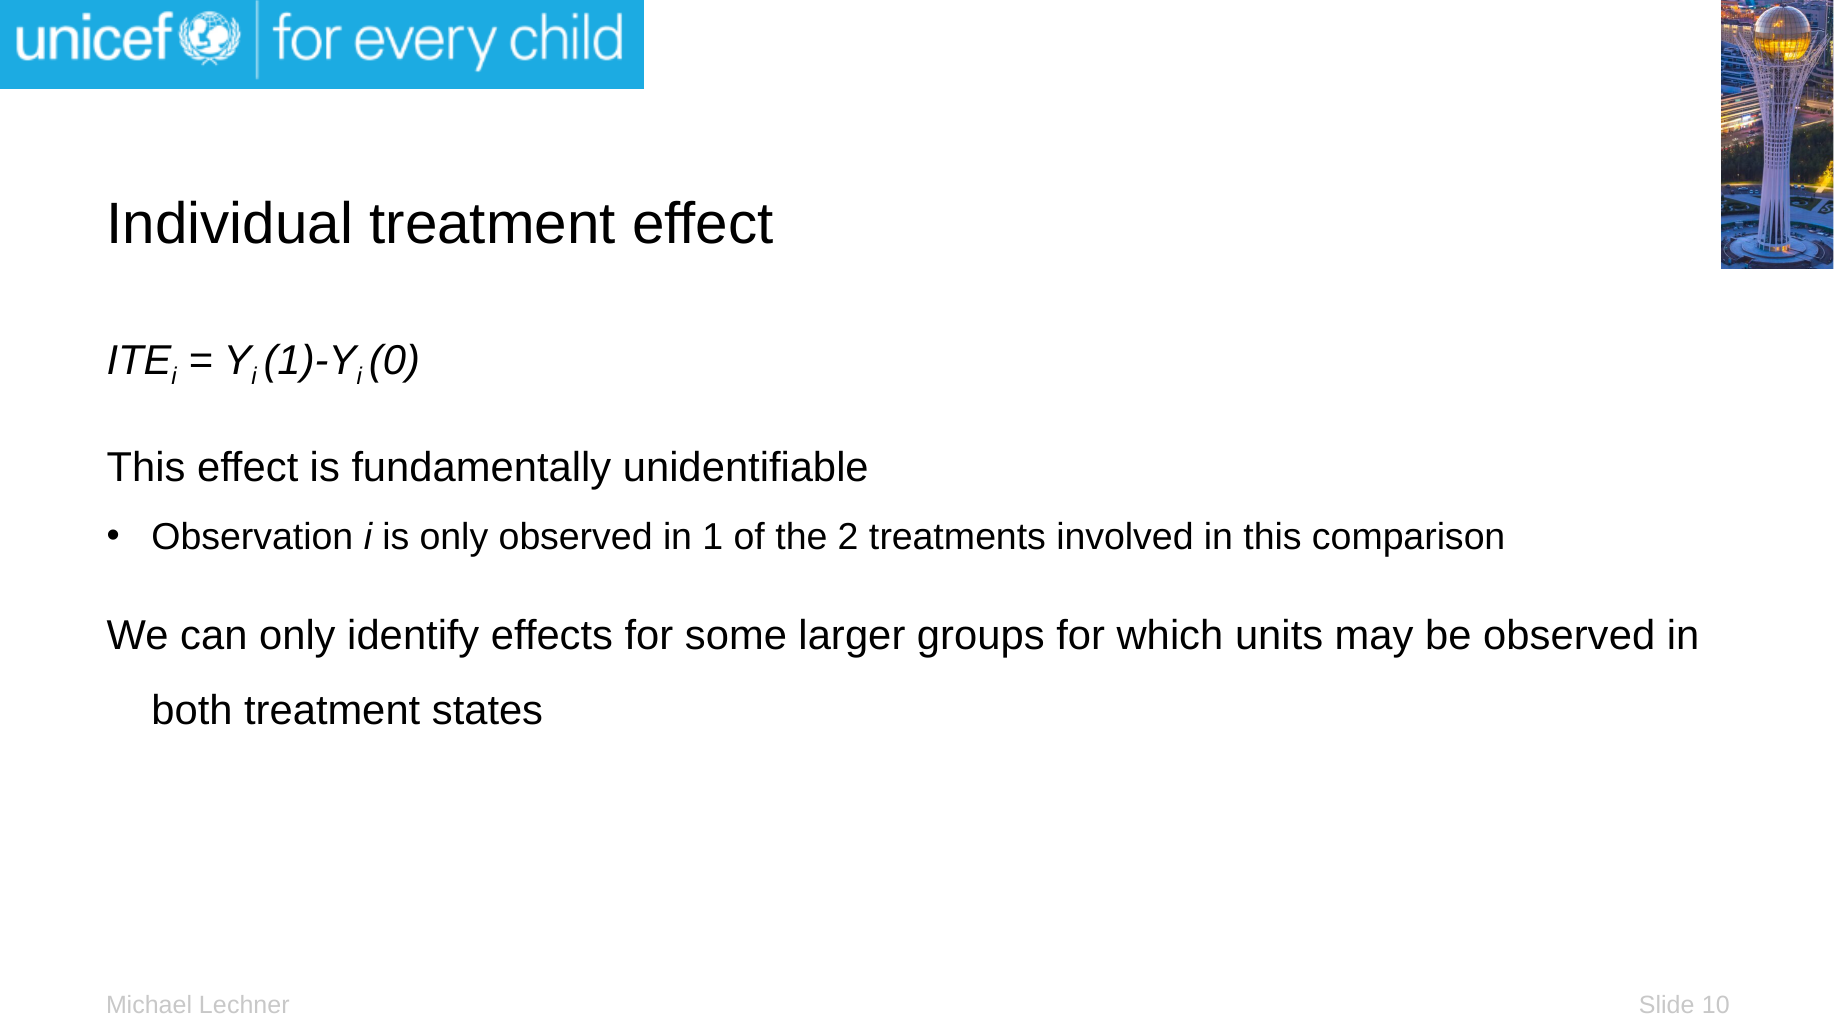

# Individual treatment effect
ITEi = Yi (1)-Yi (0)
This effect is fundamentally unidentifiable
Observation i is only observed in 1 of the 2 treatments involved in this comparison
We can only identify effects for some larger groups for which units may be observed in both treatment states

Slide 10
Michael Lechner